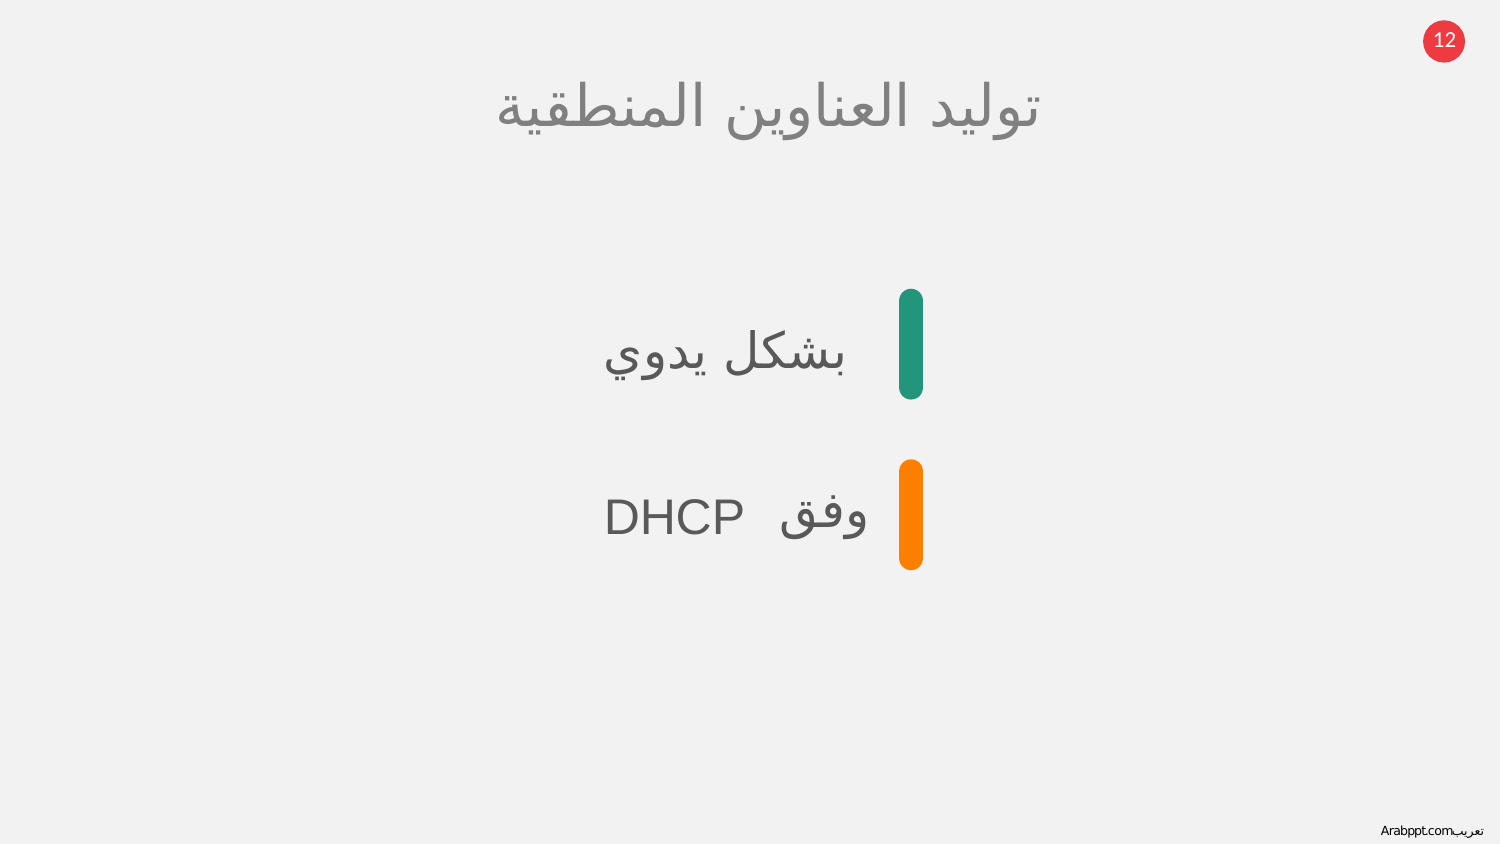

توليد العناوين المنطقية

بشكل يدوي

وفق
DHCP